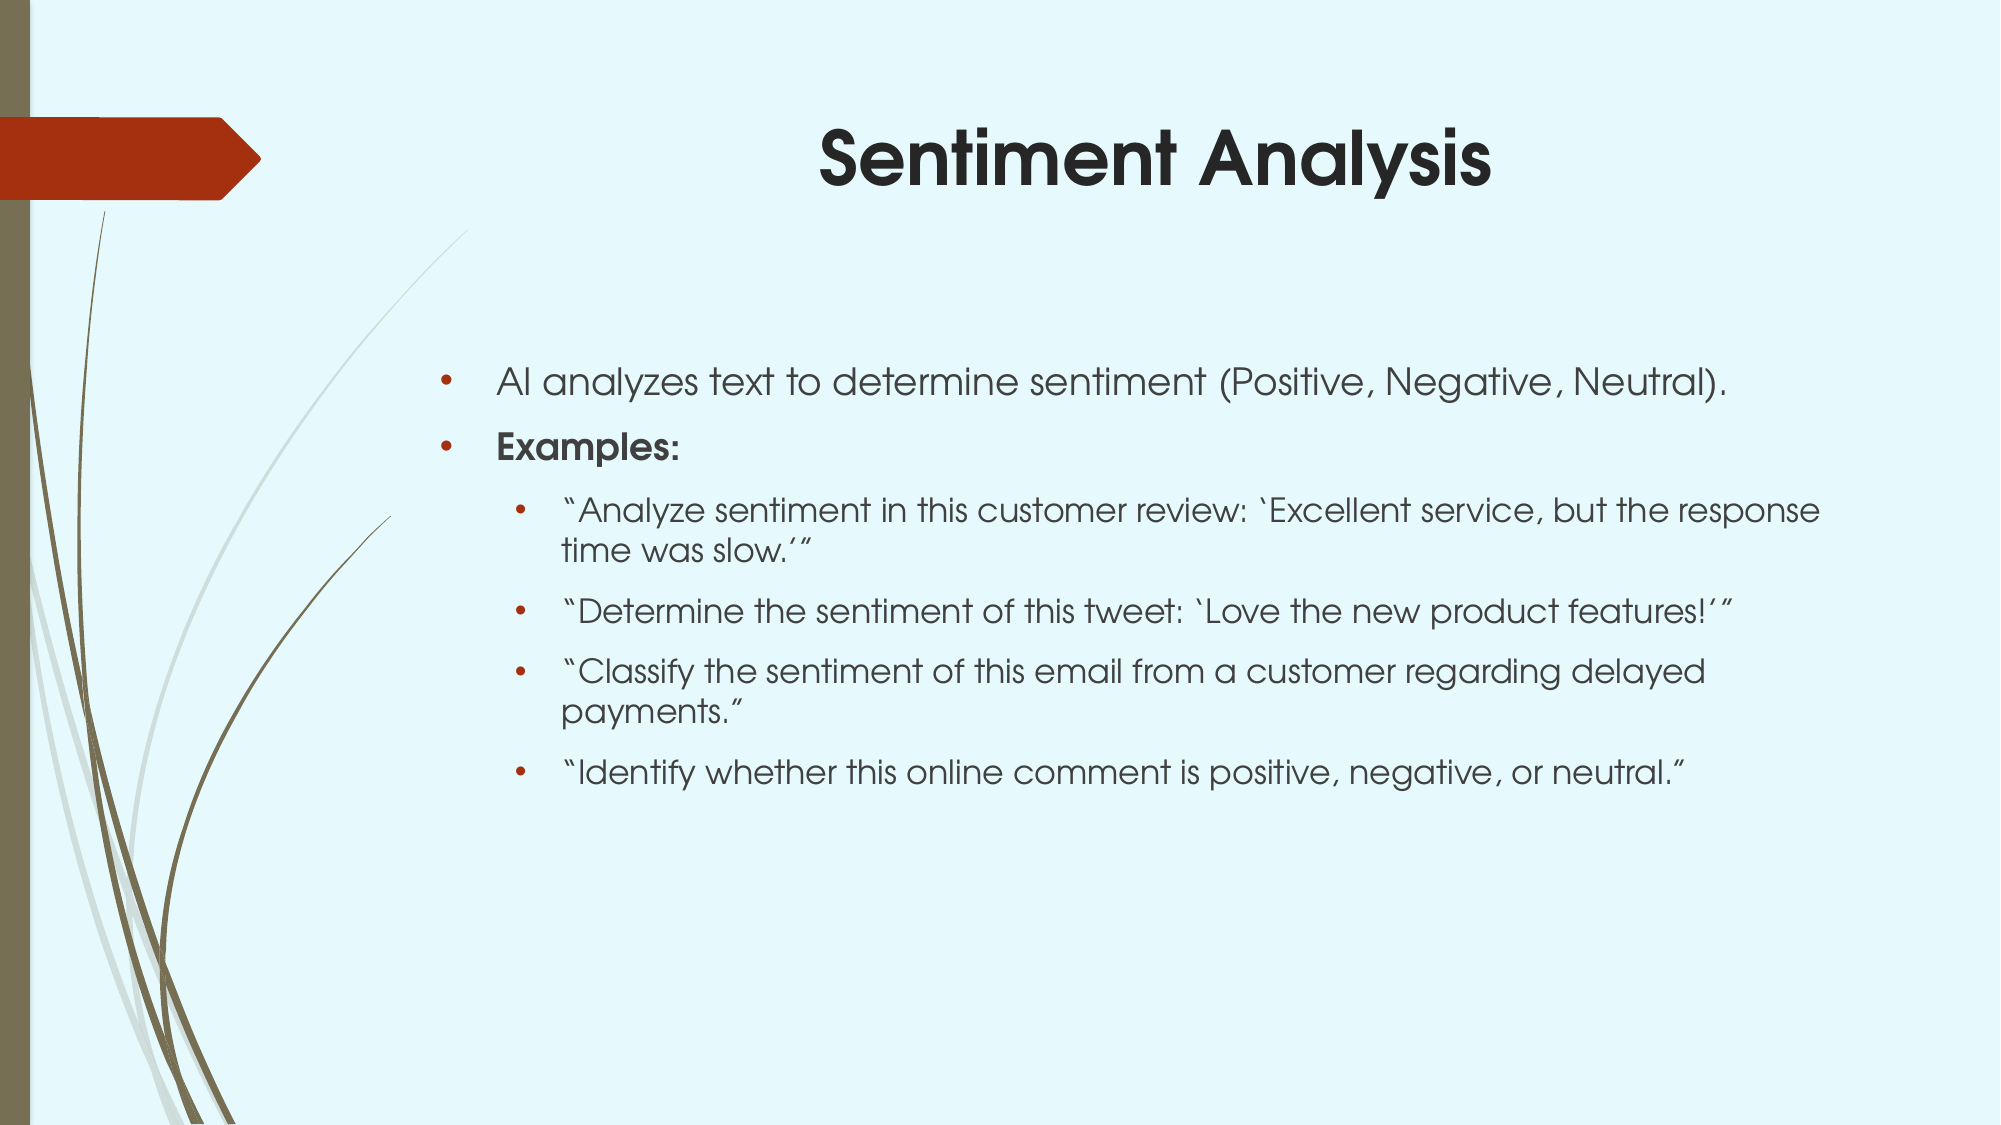

# Sentiment Analysis
AI analyzes text to determine sentiment (Positive, Negative, Neutral).
Examples:
“Analyze sentiment in this customer review: ‘Excellent service, but the response time was slow.’”
“Determine the sentiment of this tweet: ‘Love the new product features!’”
“Classify the sentiment of this email from a customer regarding delayed payments.”
“Identify whether this online comment is positive, negative, or neutral.”